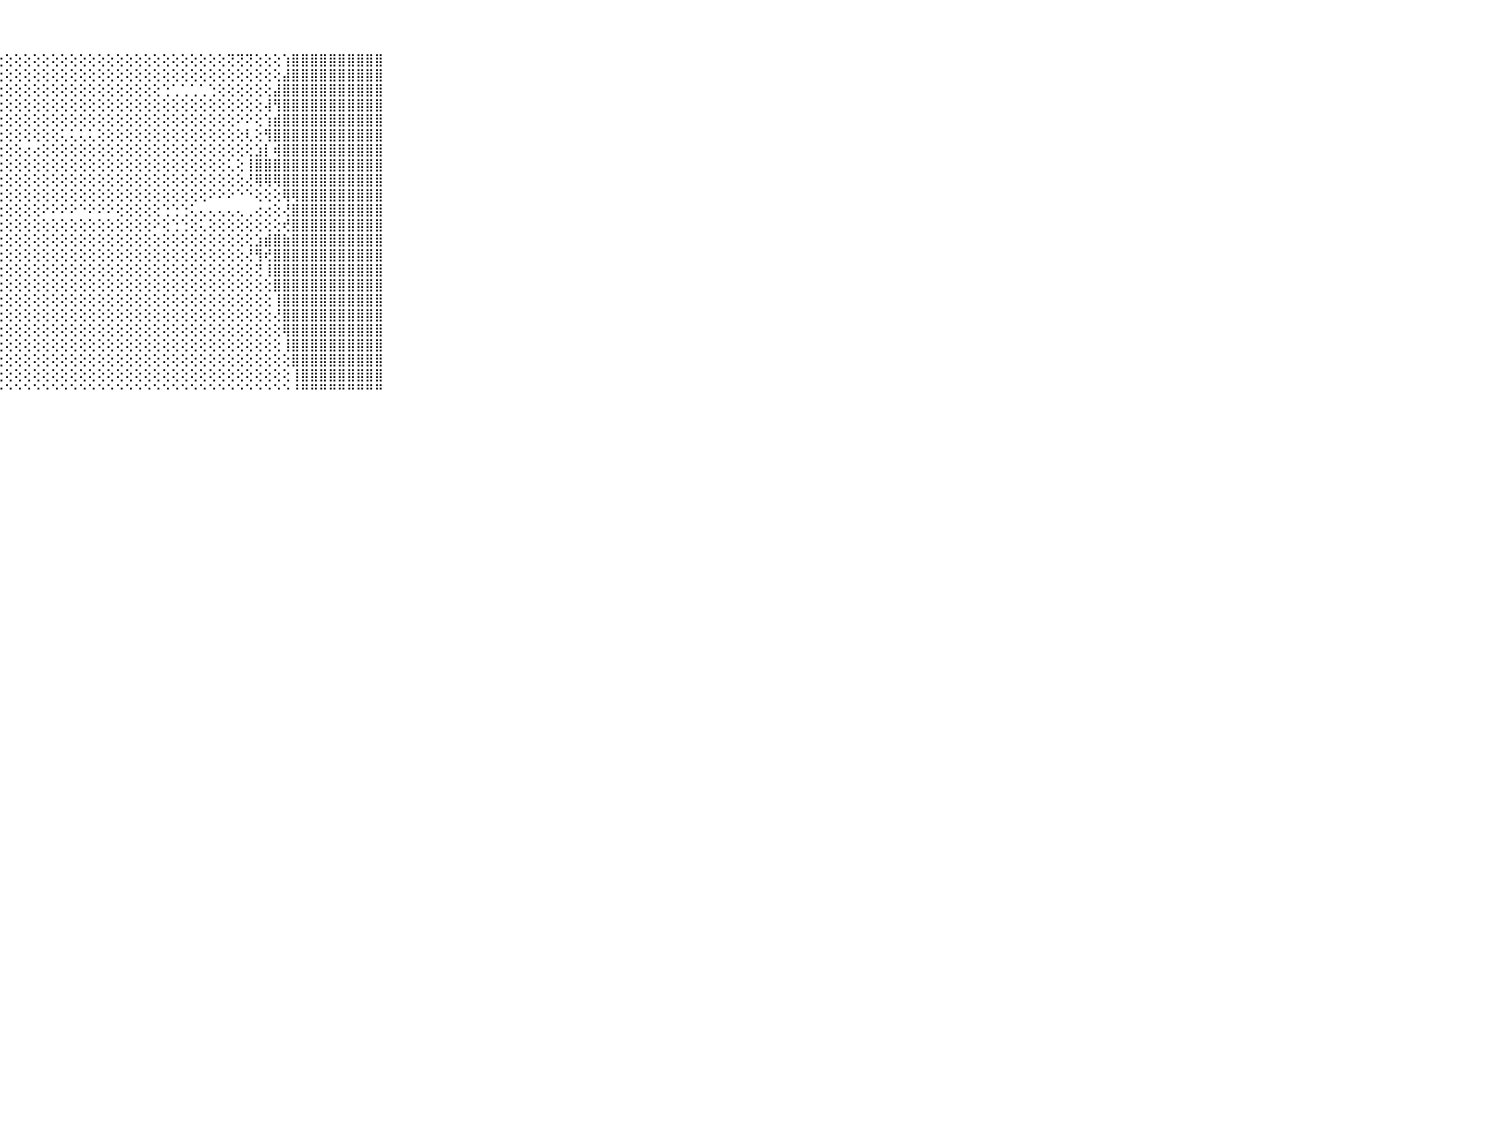

⠀⠀⠀⠀⠀⠀⠀⠀⠀⠀⠀⣿⣿⣿⣿⣿⣿⣿⣿⡕⢕⢕⢕⢕⢕⢕⢕⢕⢕⢕⢕⢕⢕⢕⢕⢕⢕⢕⢕⢕⢕⢕⢕⢕⢕⢕⢕⢕⢕⢕⢕⢕⢝⢝⢝⢕⢕⢕⢱⣿⣿⣿⣿⣿⣿⣿⣿⣿⣿⠀⠀⠀⠀⠀⠀⠀⠀⠀⠀⠀⠀
⠀⠀⠀⠀⠀⠀⠀⠀⠀⠀⠀⣿⣿⣿⣿⣿⣿⣿⣿⢳⡕⢕⢕⢕⢕⢕⢕⢕⢕⢕⢕⢕⢕⢕⢕⢕⢕⢕⢕⢕⢕⢕⢕⢕⢕⢕⢕⢕⢕⢕⢕⢕⢕⢕⢕⢕⢕⢕⣼⣿⣿⣿⣿⣿⣿⣿⣿⣿⣿⠀⠀⠀⠀⠀⠀⠀⠀⠀⠀⠀⠀
⠀⠀⠀⠀⠀⠀⠀⠀⠀⠀⠀⣿⣿⣿⣿⣿⣿⣿⣿⢕⢕⢕⢕⢕⢕⢕⢕⢕⢕⢕⢕⢕⢕⢕⢕⢕⢕⢕⢕⢕⢕⢕⢕⢕⢕⢑⢁⢁⢁⢁⢑⢕⢕⢕⢕⢕⢕⣼⣿⣿⣿⣿⣿⣿⣿⣿⣿⣿⣿⠀⠀⠀⠀⠀⠀⠀⠀⠀⠀⠀⠀
⠀⠀⠀⠀⠀⠀⠀⠀⠀⠀⠀⣿⣿⣿⣿⣿⣿⣿⣿⡕⢕⢕⢕⢕⢕⢕⢕⢕⢕⢕⢕⢕⢕⢕⢕⢕⢕⢕⢕⢕⢕⢕⢕⢕⢕⢕⢕⢕⢕⢕⢕⢕⢕⢕⢕⢕⢼⢻⣿⣿⣿⣿⣿⣿⣿⣿⣿⣿⣿⠀⠀⠀⠀⠀⠀⠀⠀⠀⠀⠀⠀
⠀⠀⠀⠀⠀⠀⠀⠀⠀⠀⠀⣿⣿⣿⣿⣿⣿⣿⣿⣿⣷⡕⢕⢕⢕⢕⢕⢕⢕⢕⢕⢕⢕⢕⢕⢕⢕⢕⢕⢕⢕⢕⢕⢕⢕⢕⢕⢕⢕⢕⢕⢕⢕⠕⠕⢕⢱⣾⣿⣿⣿⣿⣿⣿⣿⣿⣿⣿⣿⠀⠀⠀⠀⠀⠀⠀⠀⠀⠀⠀⠀
⠀⠀⠀⠀⠀⠀⠀⠀⠀⠀⠀⣿⣿⣿⣿⣿⣿⣿⢇⢕⢝⢝⢕⢕⢕⢕⢕⢕⢕⢕⢕⢕⢕⢕⢅⢅⢅⢅⢕⢕⢕⢕⢕⢕⢕⢕⢕⢕⢕⢕⢕⢕⢕⢕⢇⢕⢻⣿⣿⣿⣿⣿⣿⣿⣿⣿⣿⣿⣿⠀⠀⠀⠀⠀⠀⠀⠀⠀⠀⠀⠀
⠀⠀⠀⠀⠀⠀⠀⠀⠀⠀⠀⣿⣿⣿⣿⣿⣿⡟⢕⢕⢕⢕⢕⢕⢕⢕⢕⢕⢕⢕⢔⢔⢕⢕⢕⢕⢕⢕⢕⢕⢕⢕⢕⢕⢕⢕⢕⢕⢕⢕⢕⢕⢕⢕⢕⣱⡇⢾⣿⣿⣿⣿⣿⣿⣿⣿⣿⣿⣿⠀⠀⠀⠀⠀⠀⠀⠀⠀⠀⠀⠀
⠀⠀⠀⠀⠀⠀⠀⠀⠀⠀⠀⣿⣿⣿⣿⣿⣿⣷⣕⡕⢕⢕⢕⢕⢕⢕⢕⢕⢕⢕⢕⢕⢕⢕⢕⢕⢕⢕⢕⢕⢕⢕⢕⢕⢕⢕⢕⢕⢕⢕⢕⢕⢅⢕⢸⣿⣿⣿⣿⣿⣿⣿⣿⣿⣿⣿⣿⣿⣿⠀⠀⠀⠀⠀⠀⠀⠀⠀⠀⠀⠀
⠀⠀⠀⠀⠀⠀⠀⠀⠀⠀⠀⣿⣿⣿⣿⣿⣿⣿⣿⣿⣿⣕⢕⢕⢕⢕⢕⢕⢕⢕⢕⢕⢕⢕⢕⢕⢕⢕⢕⢕⢕⢕⢕⢕⢕⢕⢕⢕⢕⢕⢕⢕⢕⢕⢜⢿⢿⢿⣿⣿⣿⣿⣿⣿⣿⣿⣿⣿⣿⠀⠀⠀⠀⠀⠀⠀⠀⠀⠀⠀⠀
⠀⠀⠀⠀⠀⠀⠀⠀⠀⠀⠀⣿⣿⣿⣿⣿⣿⣿⣿⣿⣿⣏⢕⢕⢕⢕⢕⢕⢕⢕⢕⢕⢕⢕⢕⢕⢕⢕⢕⢕⢕⢕⢕⢕⢕⢕⢕⢕⢕⢕⠕⠕⠕⠑⠑⢕⢕⢕⢿⢿⣿⣿⣿⣿⣿⣿⣿⣿⣿⠀⠀⠀⠀⠀⠀⠀⠀⠀⠀⠀⠀
⠀⠀⠀⠀⠀⠀⠀⠀⠀⠀⠀⣿⣿⣿⣿⣿⣿⣿⣿⣿⣟⢗⢕⢕⢕⢕⢕⢕⢕⢕⢕⢕⠕⠕⠕⠕⠑⠕⠕⠕⢕⢕⢕⢕⢕⢑⢑⢑⢅⢄⢄⢄⢄⢄⢀⢔⢔⢕⢜⣿⣿⣿⣿⣿⣿⣿⣿⣿⣿⠀⠀⠀⠀⠀⠀⠀⠀⠀⠀⠀⠀
⠀⠀⠀⠀⠀⠀⠀⠀⠀⠀⠀⣿⣿⣿⣿⣿⣿⣿⣿⣿⣿⣯⡱⢕⢕⢕⢕⢕⢕⢕⢕⢕⢕⢕⢕⢕⢕⢕⢕⢕⢕⢕⢕⢕⠕⢕⢑⢑⢕⢅⢕⢕⢕⢕⢕⢕⢕⢕⢞⣿⣿⣿⣿⣿⣿⣿⣿⣿⣿⠀⠀⠀⠀⠀⠀⠀⠀⠀⠀⠀⠀
⠀⠀⠀⠀⠀⠀⠀⠀⠀⠀⠀⣿⣿⣿⣿⣿⣿⣿⣿⣿⣿⣿⣿⣧⢕⢕⢕⢕⢕⢕⢕⢕⢕⢕⢕⢕⢕⢕⢕⢕⢕⢕⢕⢕⢕⢕⢕⢕⢕⢕⢕⢕⢕⢕⢕⣱⣾⣿⣷⣿⣿⣿⣿⣿⣿⣿⣿⣿⣿⠀⠀⠀⠀⠀⠀⠀⠀⠀⠀⠀⠀
⠀⠀⠀⠀⠀⠀⠀⠀⠀⠀⠀⣿⣿⣿⣿⣿⣿⣿⣿⣿⣿⣿⣿⢯⢕⢕⢕⢕⢕⢕⢕⢕⢕⢕⢕⢕⢕⢕⢕⢕⢕⢕⢕⢕⢕⢕⢕⢕⢕⢕⢕⢕⢕⢕⢜⢻⢞⣿⣿⣿⣿⣿⣿⣿⣿⣿⣿⣿⣿⠀⠀⠀⠀⠀⠀⠀⠀⠀⠀⠀⠀
⠀⠀⠀⠀⠀⠀⠀⠀⠀⠀⠀⣿⣿⣿⣿⣿⣿⣿⣿⣿⣿⣿⣏⢣⢕⢕⢕⢕⢕⢕⢕⢕⢕⢕⢕⢕⢕⢕⢕⢕⢕⢕⢕⢕⢕⢕⢕⢕⢕⢕⢕⢕⢕⢕⢕⢝⢸⣿⣿⣿⣿⣿⣿⣿⣿⣿⣿⣿⣿⠀⠀⠀⠀⠀⠀⠀⠀⠀⠀⠀⠀
⠀⠀⠀⠀⠀⠀⠀⠀⠀⠀⠀⣿⣿⣿⣿⣿⣿⣿⣿⣿⣿⣷⣿⡇⢕⢕⢕⢕⢕⢕⢕⢕⢕⢕⢕⢕⢕⢕⢕⢕⢕⢕⢕⢕⢕⢕⢕⢕⢕⢕⢕⢕⢕⢕⢕⢕⢕⣿⣿⣿⣿⣿⣿⣿⣿⣿⣿⣿⣿⠀⠀⠀⠀⠀⠀⠀⠀⠀⠀⠀⠀
⠀⠀⠀⠀⠀⠀⠀⠀⠀⠀⠀⣿⣿⣿⣿⣿⣿⣿⣿⣿⣿⣿⣿⡇⢕⢕⢕⢕⢕⢕⢕⢕⢕⢕⢕⢕⢕⢕⢕⢕⢕⢕⢕⢕⢕⢕⢕⢕⢕⢕⢕⢕⢕⢕⢕⢕⢕⢸⣿⣿⣿⣿⣿⣿⣿⣿⣿⣿⣿⠀⠀⠀⠀⠀⠀⠀⠀⠀⠀⠀⠀
⠀⠀⠀⠀⠀⠀⠀⠀⠀⠀⠀⣿⣿⣿⣿⣿⣿⣿⣿⣿⣿⣿⡟⢇⢕⢕⢕⢕⢕⢕⢕⢕⢕⢕⢕⢕⢕⢕⢕⢕⢕⢕⢕⢕⢕⢕⢕⢕⢕⢕⢕⢕⢕⢕⢕⢕⢕⢜⣿⣿⣿⣿⣿⣿⣿⣿⣿⣿⣿⠀⠀⠀⠀⠀⠀⠀⠀⠀⠀⠀⠀
⠀⠀⠀⠀⠀⠀⠀⠀⠀⠀⠀⣿⣿⣿⣿⣿⣿⣿⣿⣿⣿⡟⢕⢕⢕⢕⢕⢕⢕⢕⢕⢕⢕⢕⢕⢕⢕⢕⢕⢕⢕⢕⢕⢕⢕⢕⢕⢕⢕⢕⢕⢕⢕⢕⢕⢕⢕⢕⢿⣿⣿⣿⣿⣿⣿⣿⣿⣿⣿⠀⠀⠀⠀⠀⠀⠀⠀⠀⠀⠀⠀
⠀⠀⠀⠀⠀⠀⠀⠀⠀⠀⠀⣿⣿⣿⣿⣿⣿⣿⣿⡿⢏⢕⢕⢕⢕⢕⢕⢕⢕⢕⢕⢕⢕⢕⢕⢕⢕⢕⢕⢕⢕⢕⢕⢕⢕⢕⢕⢕⢕⢕⢕⢕⢕⢕⢕⢕⢕⢕⢸⣿⣿⣿⣿⣿⣿⣿⣿⣿⣿⠀⠀⠀⠀⠀⠀⠀⠀⠀⠀⠀⠀
⠀⠀⠀⠀⠀⠀⠀⠀⠀⠀⠀⣿⣿⣿⣿⣿⣿⣿⣿⢇⢕⢕⢕⢕⢕⢕⢕⢕⢕⢕⢕⢕⢕⢕⢕⢕⢕⢕⢕⢕⢕⢕⢕⢕⢕⢕⢕⢕⢕⢕⢕⢕⢕⢕⢕⢕⢕⢕⢕⣿⣿⣿⣿⣿⣿⣿⣿⣿⣿⠀⠀⠀⠀⠀⠀⠀⠀⠀⠀⠀⠀
⠀⠀⠀⠀⠀⠀⠀⠀⠀⠀⠀⣿⣿⣿⣿⣿⣿⣿⡏⢕⢕⢕⢕⢕⢕⢕⢕⢕⢕⢕⢕⢕⢕⢕⢕⢕⢕⢕⢕⢕⢕⢕⢕⢕⢕⢕⢕⢕⢕⢕⢕⢕⢕⢕⢕⢕⢕⢕⢕⢸⣿⣿⣿⣿⣿⣿⣿⣿⣿⠀⠀⠀⠀⠀⠀⠀⠀⠀⠀⠀⠀
⠀⠀⠀⠀⠀⠀⠀⠀⠀⠀⠀⠛⠛⠛⠛⠛⠛⠛⠃⠑⠑⠑⠑⠑⠑⠑⠑⠑⠑⠑⠑⠑⠑⠑⠑⠑⠑⠑⠑⠑⠑⠑⠑⠑⠑⠑⠑⠑⠑⠑⠑⠑⠑⠑⠑⠑⠑⠑⠑⠘⠛⠛⠛⠛⠛⠛⠛⠛⠛⠀⠀⠀⠀⠀⠀⠀⠀⠀⠀⠀⠀